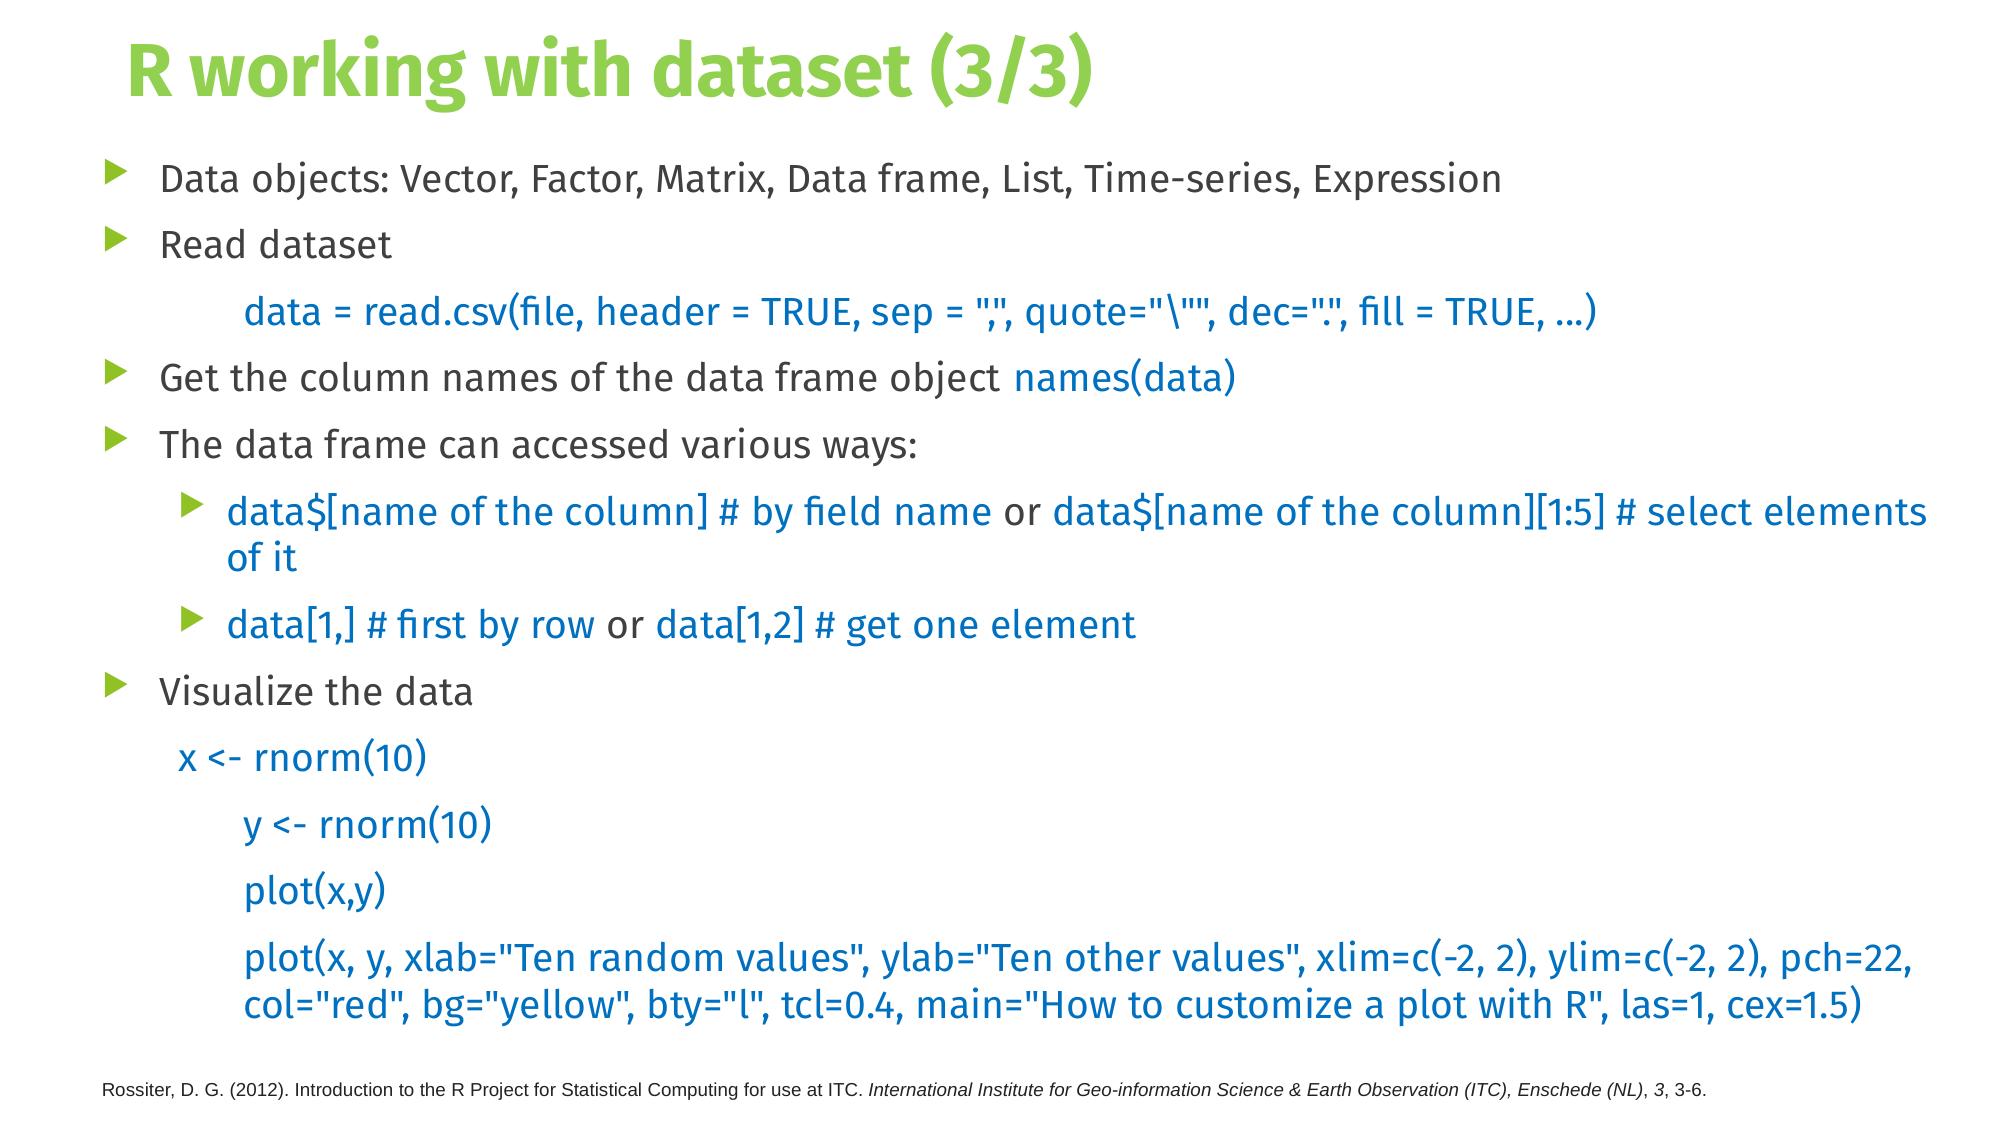

# R working with dataset (3/3)
Data objects: Vector, Factor, Matrix, Data frame, List, Time-series, Expression
Read dataset
	data = read.csv(file, header = TRUE, sep = ",", quote="\"", dec=".", fill = TRUE, ...)
Get the column names of the data frame object names(data)
The data frame can accessed various ways:
data$[name of the column] # by field name or data$[name of the column][1:5] # select elements of it
data[1,] # first by row or data[1,2] # get one element
Visualize the data
x <- rnorm(10)
	y <- rnorm(10)
	plot(x,y)
	plot(x, y, xlab="Ten random values", ylab="Ten other values", xlim=c(-2, 2), ylim=c(-2, 2), pch=22,      	col="red", bg="yellow", bty="l", tcl=0.4, main="How to customize a plot with R", las=1, cex=1.5)
Rossiter, D. G. (2012). Introduction to the R Project for Statistical Computing for use at ITC. International Institute for Geo-information Science & Earth Observation (ITC), Enschede (NL), 3, 3-6.